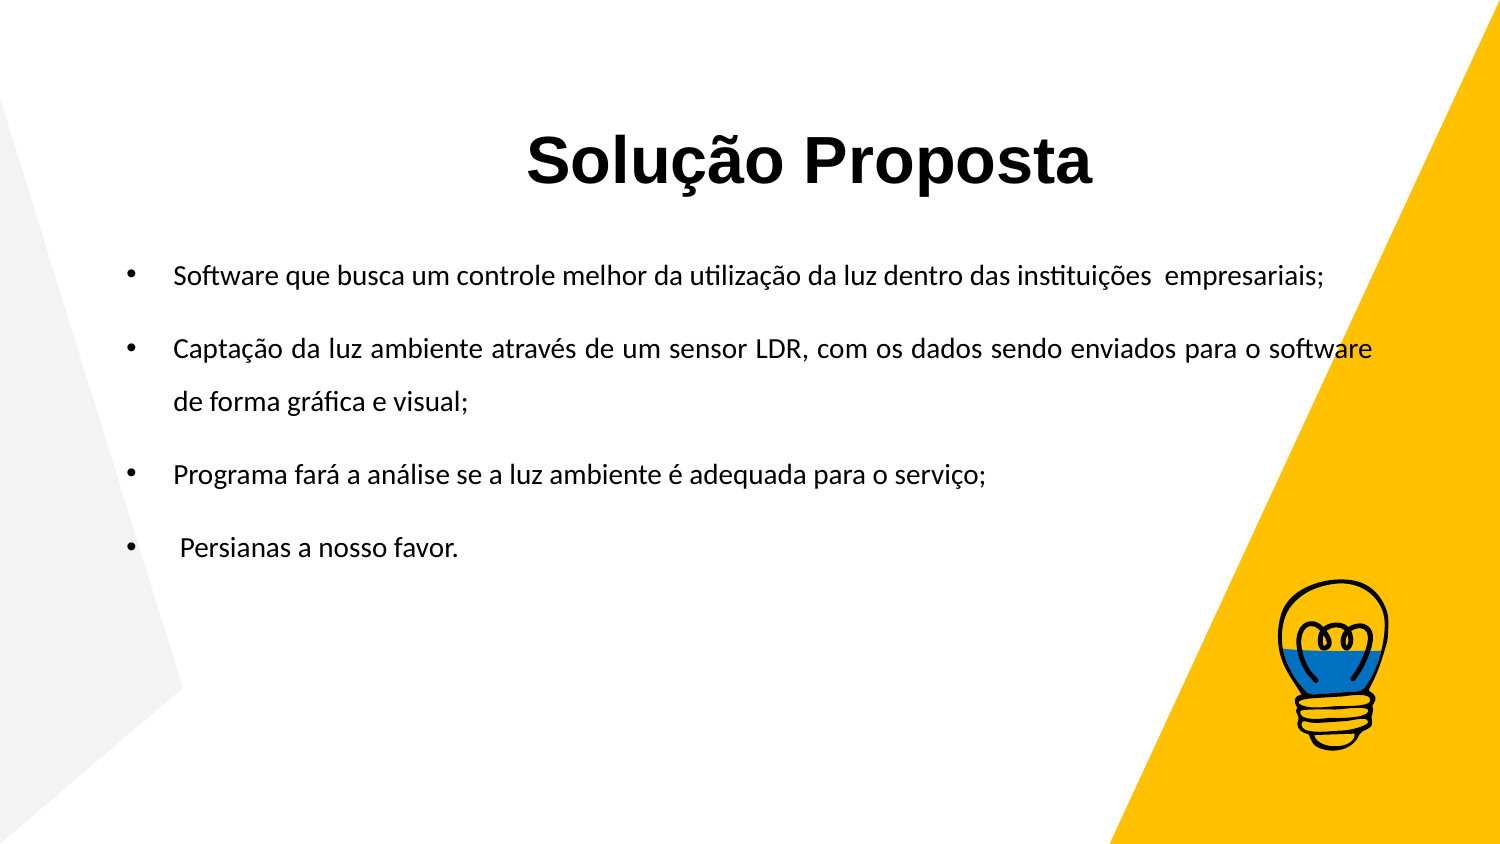

Solução Proposta
Software que busca um controle melhor da utilização da luz dentro das instituições  empresariais;
Captação da luz ambiente através de um sensor LDR, com os dados sendo enviados para o software de forma gráfica e visual;
Programa fará a análise se a luz ambiente é adequada para o serviço;
 Persianas a nosso favor.